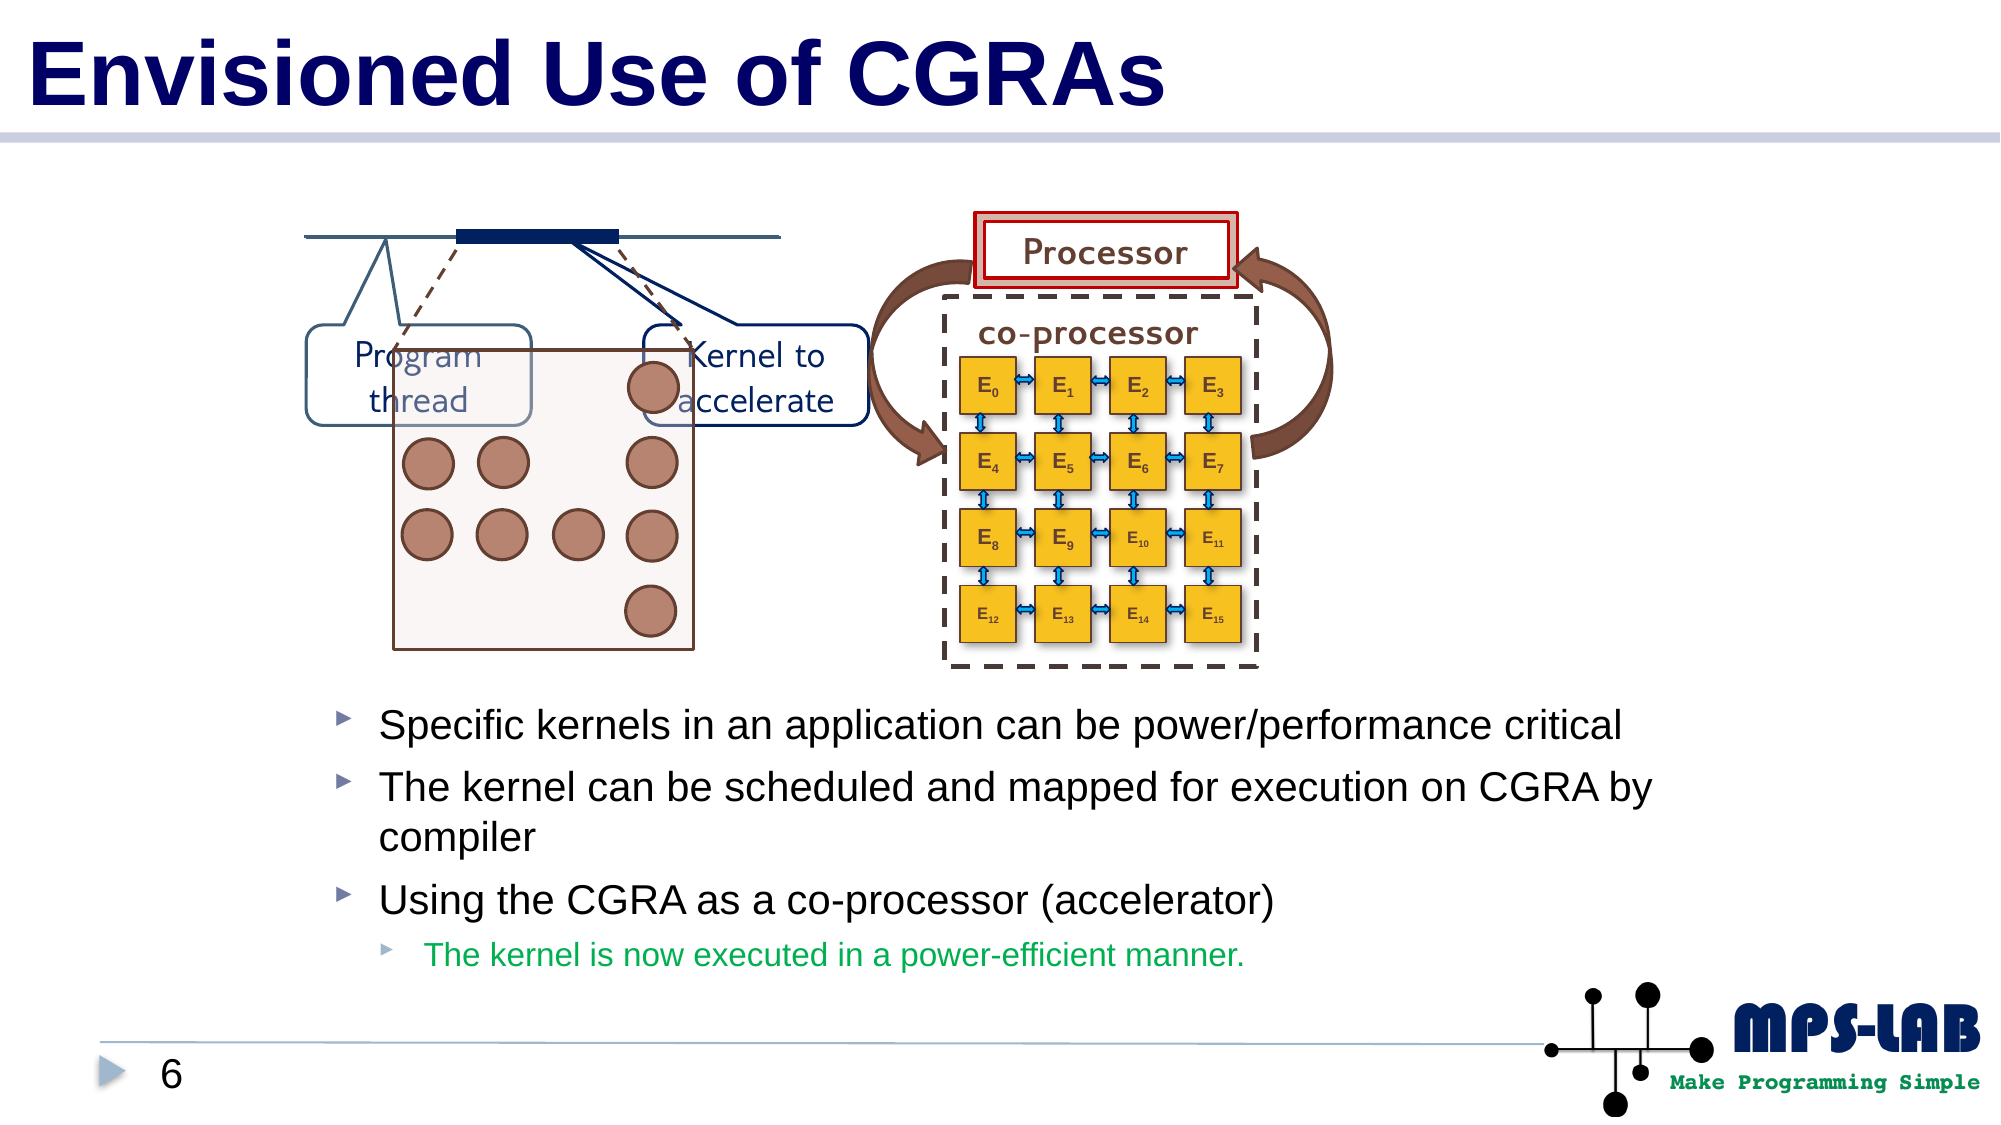

# Envisioned Use of CGRAs
Processor

co-processor
Program thread
Kernel to accelerate

E0
E1
E2
E3

E4
E5
E6
E7

E8
E9
E10
E11

E12
E13
E14
E15

Specific kernels in an application can be power/performance critical
The kernel can be scheduled and mapped for execution on CGRA by compiler
Using the CGRA as a co-processor (accelerator)
The kernel is now executed in a power-efficient manner.
6